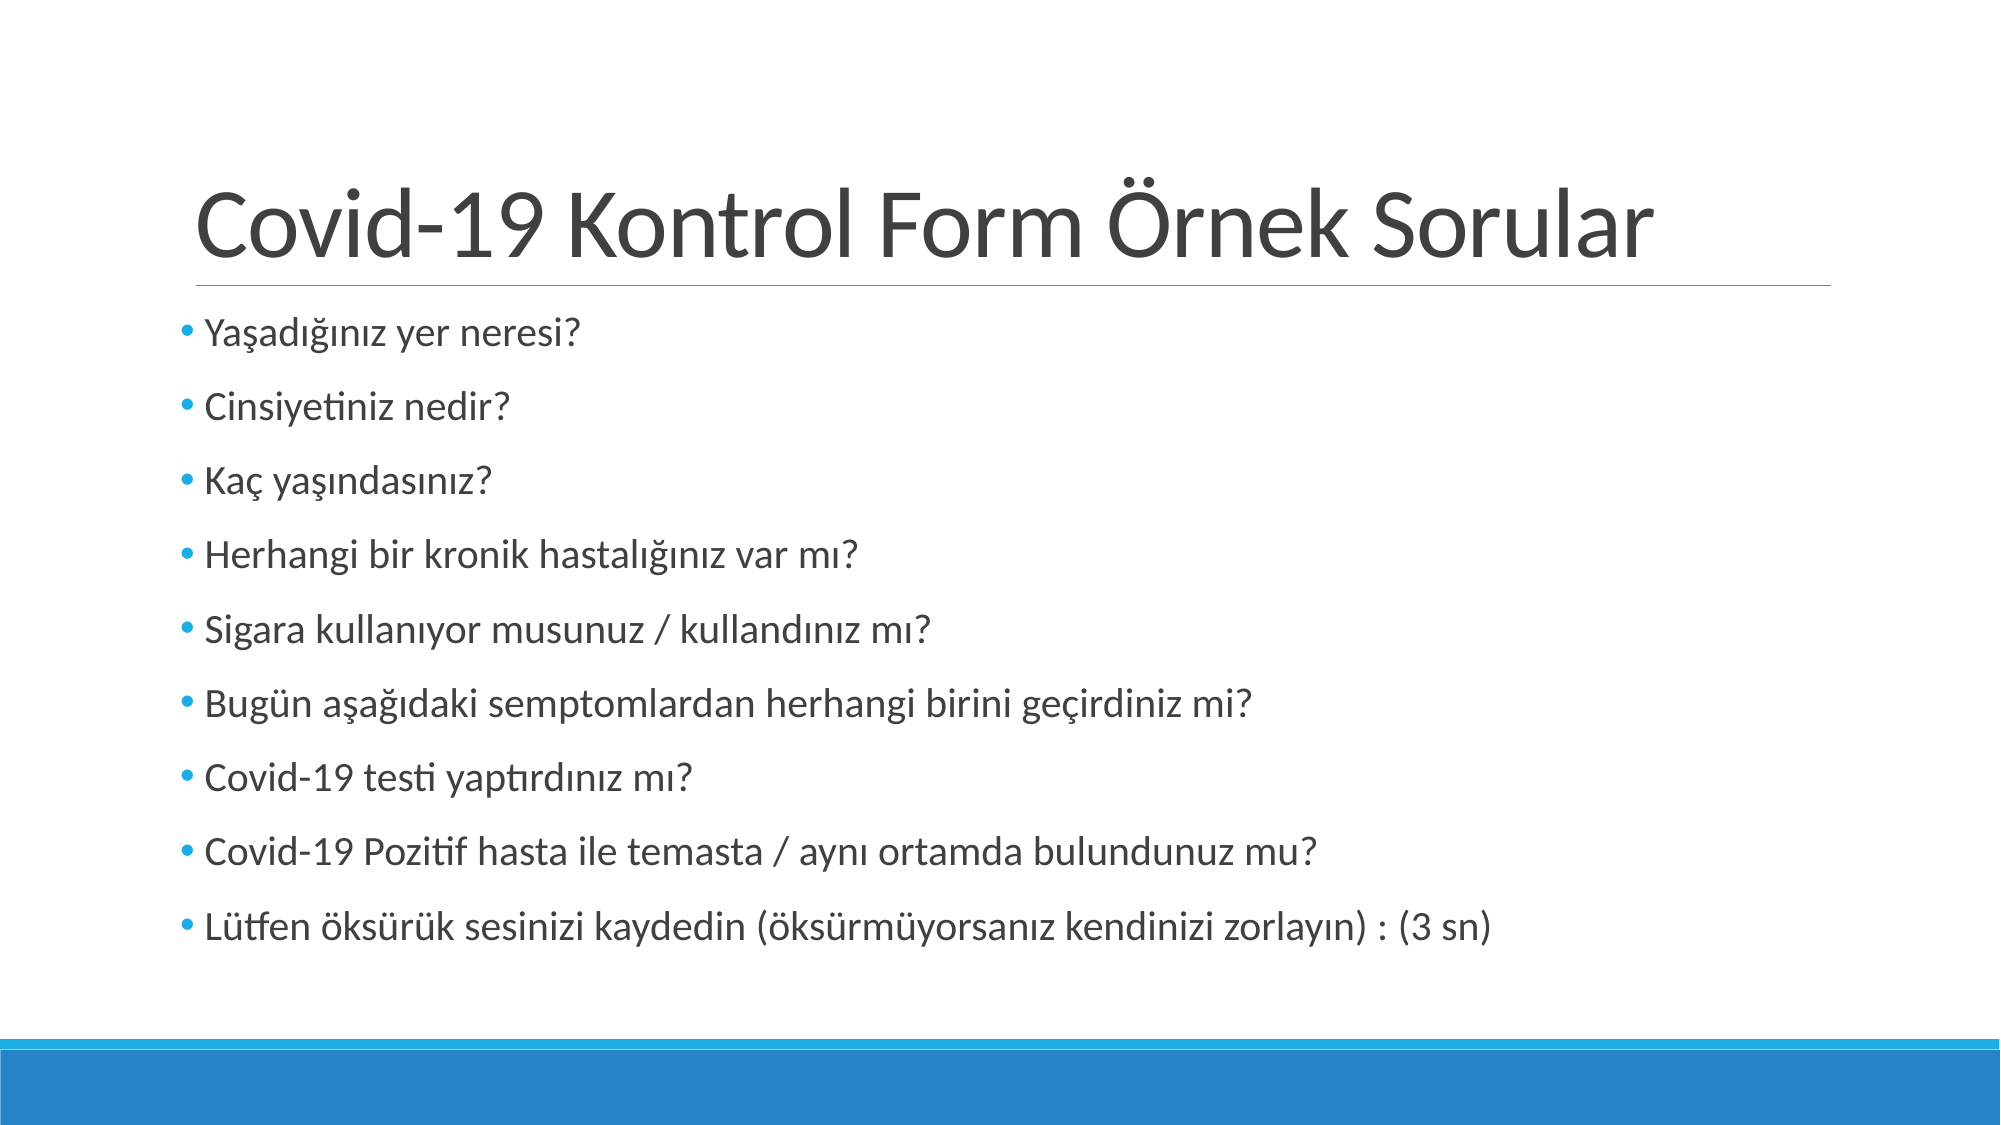

# Covid-19 Kontrol Form Örnek Sorular
 Yaşadığınız yer neresi?
 Cinsiyetiniz nedir?
 Kaç yaşındasınız?
 Herhangi bir kronik hastalığınız var mı?
 Sigara kullanıyor musunuz / kullandınız mı?
 Bugün aşağıdaki semptomlardan herhangi birini geçirdiniz mi?
 Covid-19 testi yaptırdınız mı?
 Covid-19 Pozitif hasta ile temasta / aynı ortamda bulundunuz mu?
 Lütfen öksürük sesinizi kaydedin (öksürmüyorsanız kendinizi zorlayın) : (3 sn)